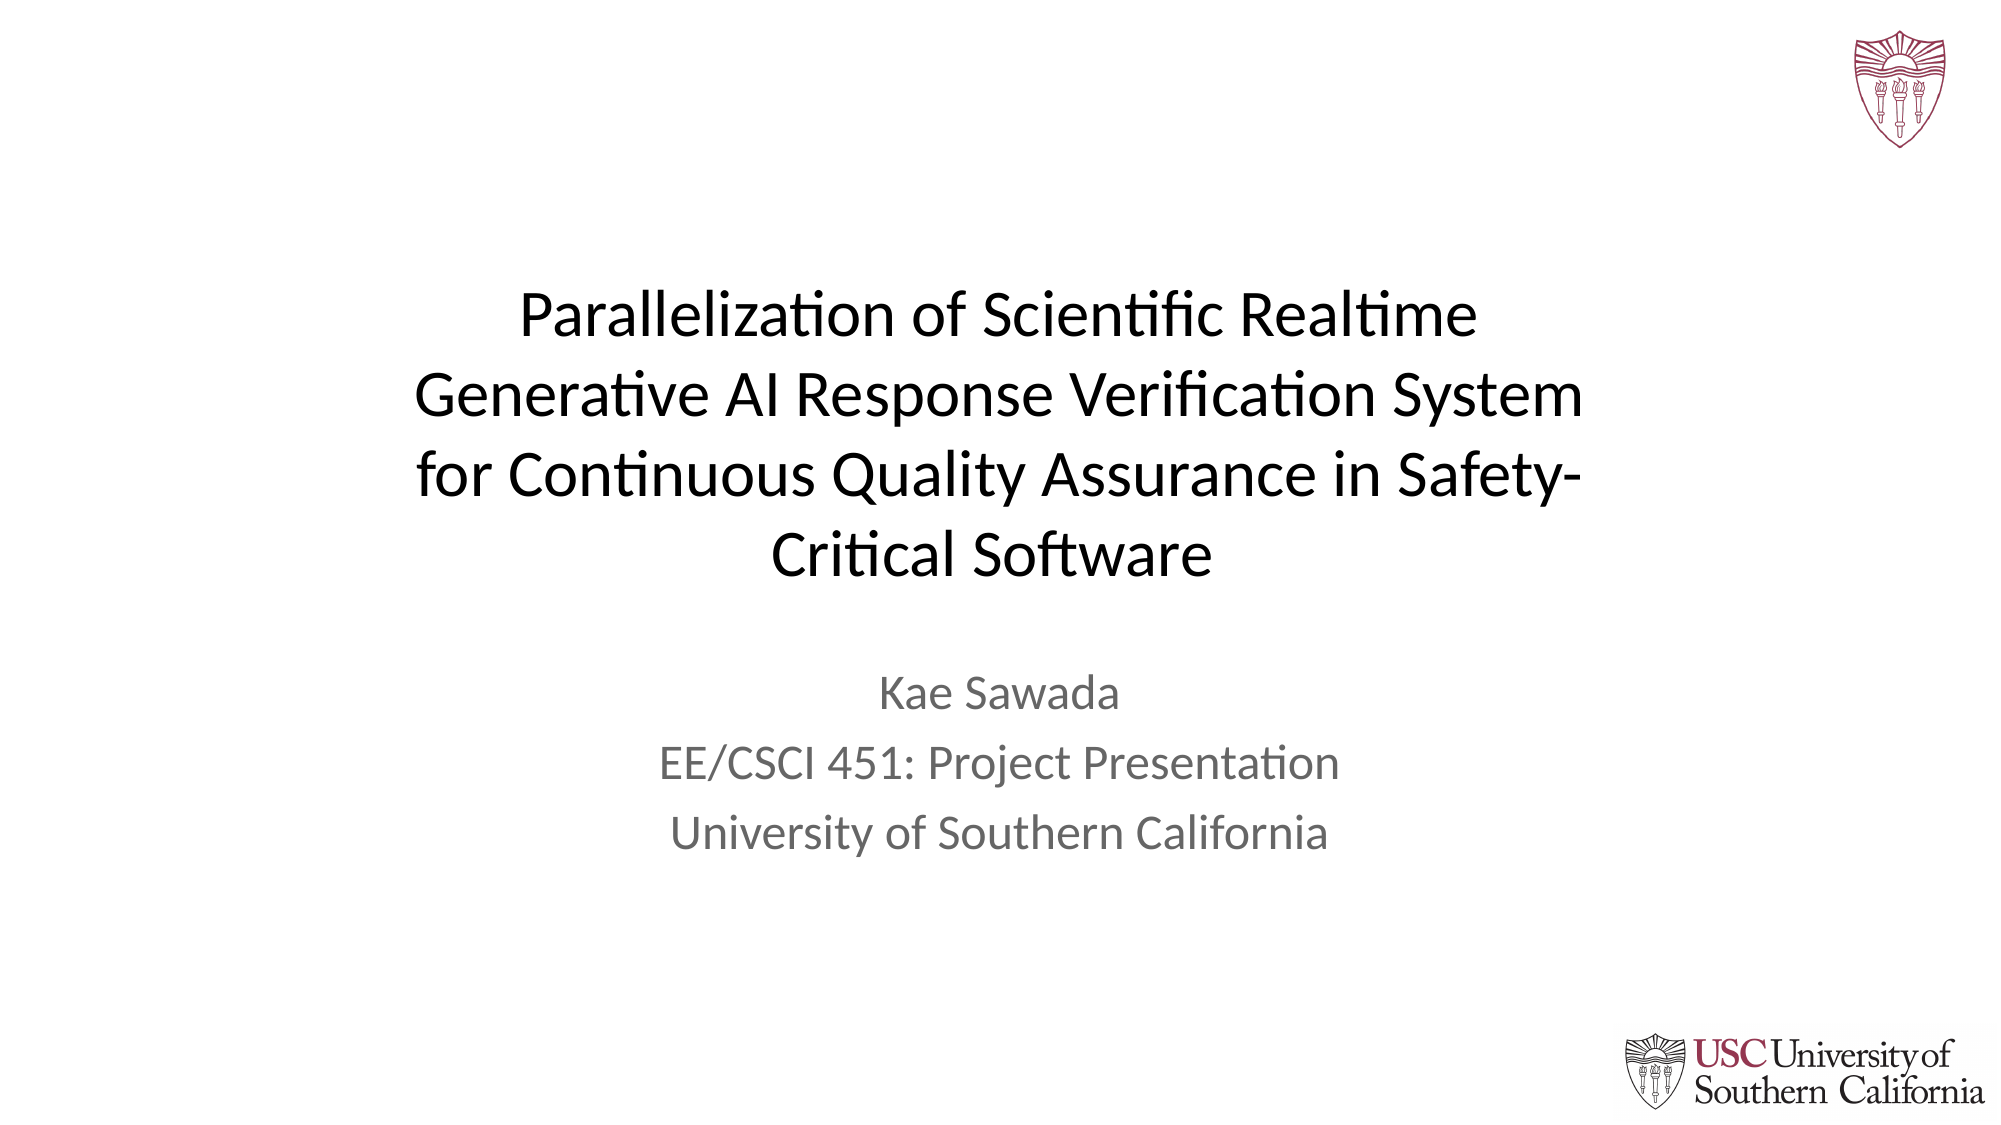

Parallelization of Scientific Realtime Generative AI Response Verification System for Continuous Quality Assurance in Safety-Critical Software

Kae Sawada
EE/CSCI 451: Project Presentation
University of Southern California